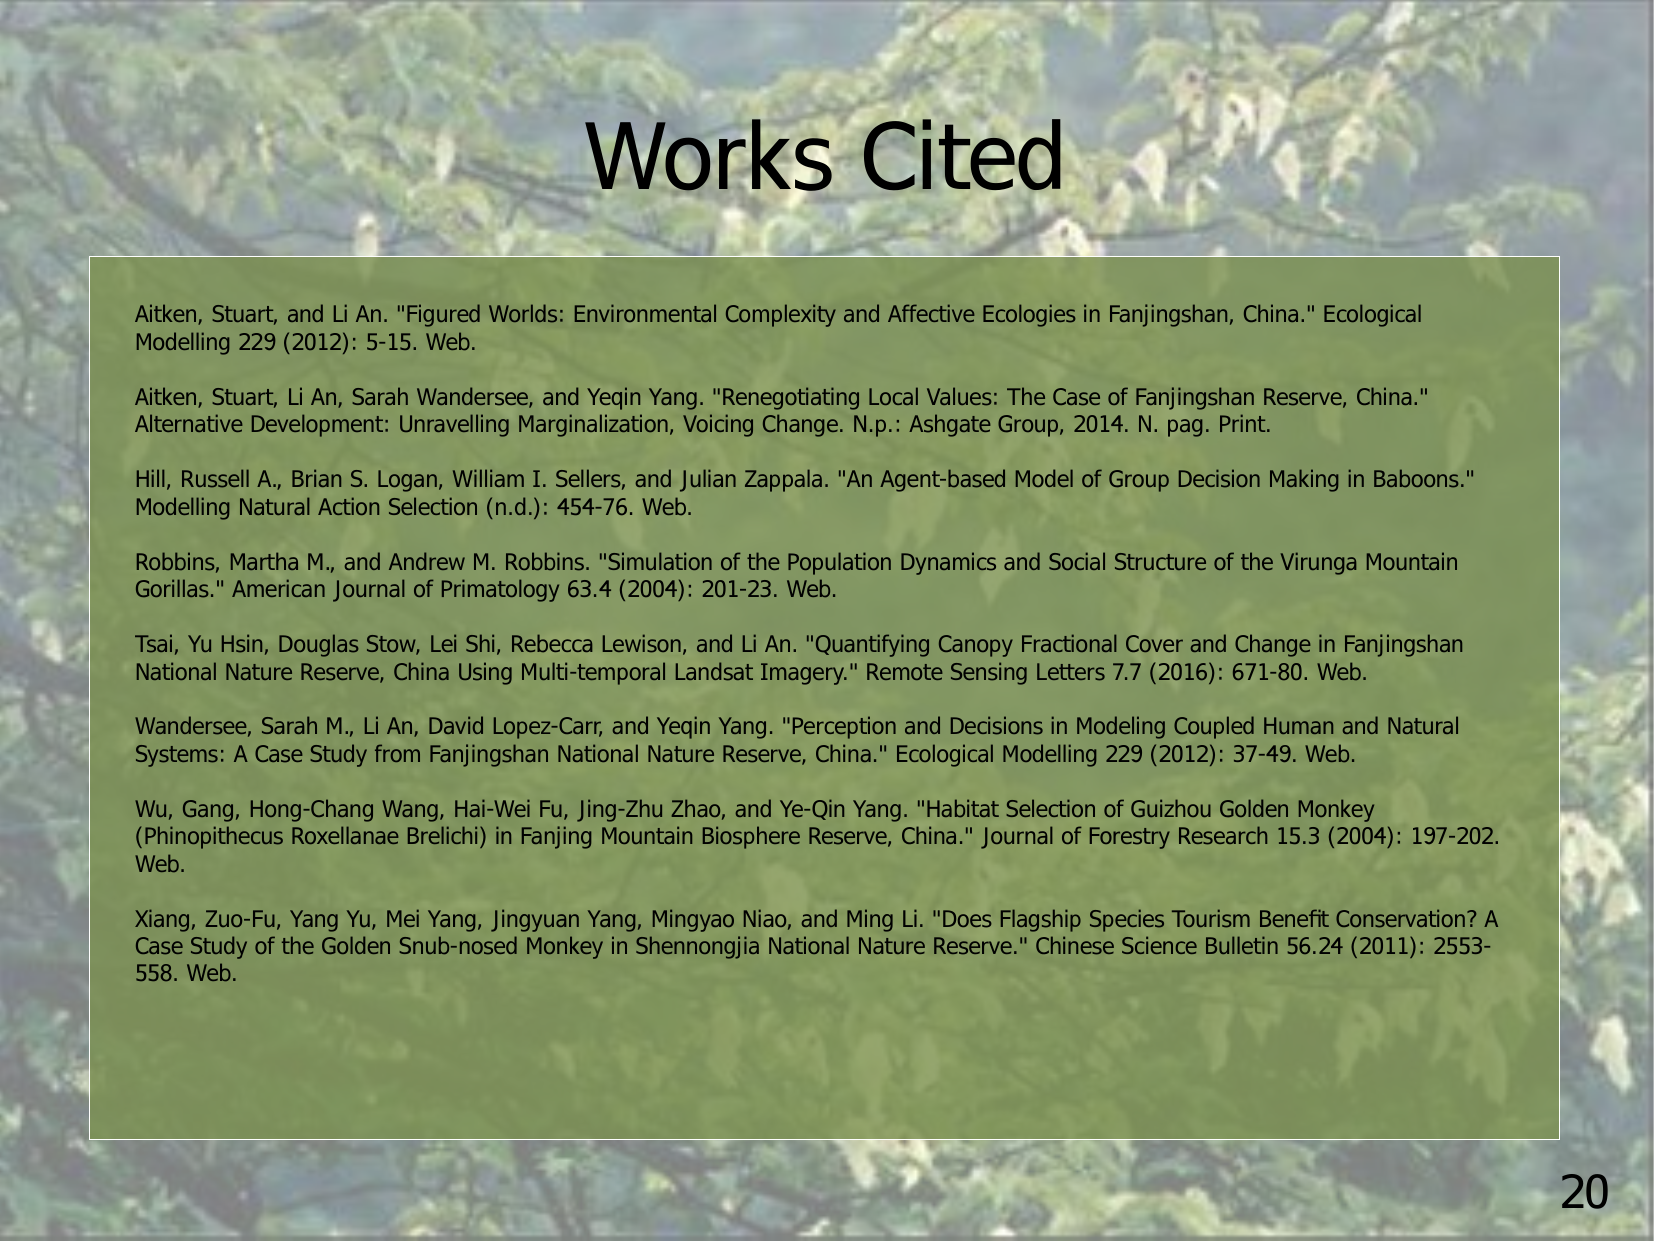

Works Cited

Aitken, Stuart, and Li An. "Figured Worlds: Environmental Complexity and Affective Ecologies in Fanjingshan, China." Ecological Modelling 229 (2012): 5-15. Web.

Aitken, Stuart, Li An, Sarah Wandersee, and Yeqin Yang. "Renegotiating Local Values: The Case of Fanjingshan Reserve, China." Alternative Development: Unravelling Marginalization, Voicing Change. N.p.: Ashgate Group, 2014. N. pag. Print.

Hill, Russell A., Brian S. Logan, William I. Sellers, and Julian Zappala. "An Agent-based Model of Group Decision Making in Baboons." Modelling Natural Action Selection (n.d.): 454-76. Web.

Robbins, Martha M., and Andrew M. Robbins. "Simulation of the Population Dynamics and Social Structure of the Virunga Mountain Gorillas." American Journal of Primatology 63.4 (2004): 201-23. Web.

Tsai, Yu Hsin, Douglas Stow, Lei Shi, Rebecca Lewison, and Li An. "Quantifying Canopy Fractional Cover and Change in Fanjingshan National Nature Reserve, China Using Multi-temporal Landsat Imagery." Remote Sensing Letters 7.7 (2016): 671-80. Web.

Wandersee, Sarah M., Li An, David Lopez-Carr, and Yeqin Yang. "Perception and Decisions in Modeling Coupled Human and Natural Systems: A Case Study from Fanjingshan National Nature Reserve, China." Ecological Modelling 229 (2012): 37-49. Web.

Wu, Gang, Hong-Chang Wang, Hai-Wei Fu, Jing-Zhu Zhao, and Ye-Qin Yang. "Habitat Selection of Guizhou Golden Monkey (Phinopithecus Roxellanae Brelichi) in Fanjing Mountain Biosphere Reserve, China." Journal of Forestry Research 15.3 (2004): 197-202. Web.

Xiang, Zuo-Fu, Yang Yu, Mei Yang, Jingyuan Yang, Mingyao Niao, and Ming Li. "Does Flagship Species Tourism Benefit Conservation? A Case Study of the Golden Snub-nosed Monkey in Shennongjia National Nature Reserve." Chinese Science Bulletin 56.24 (2011): 2553-558. Web.